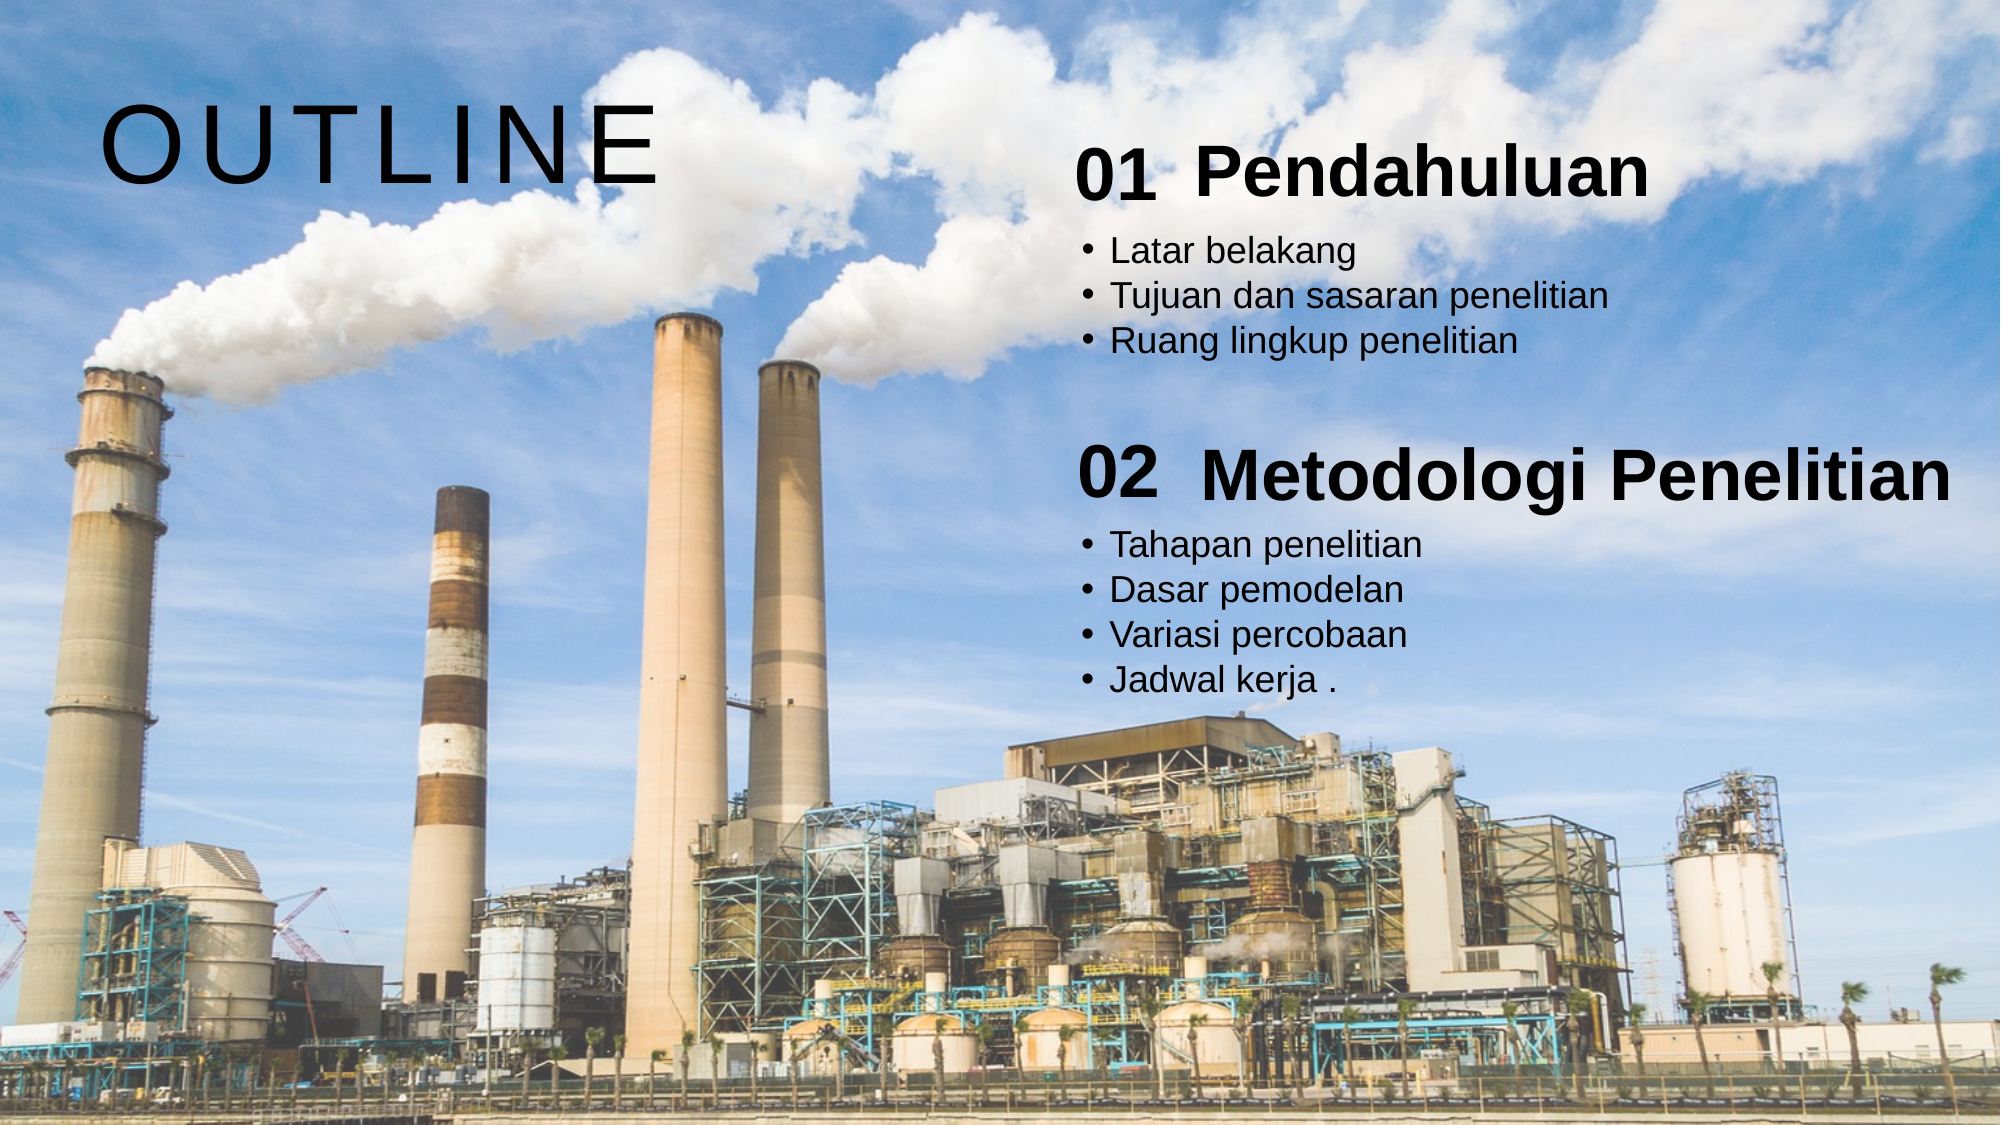

OUTLINE
Pendahuluan
01
Latar belakang
Tujuan dan sasaran penelitian
Ruang lingkup penelitian
02
Metodologi Penelitian
Tahapan penelitian
Dasar pemodelan
Variasi percobaan
Jadwal kerja .